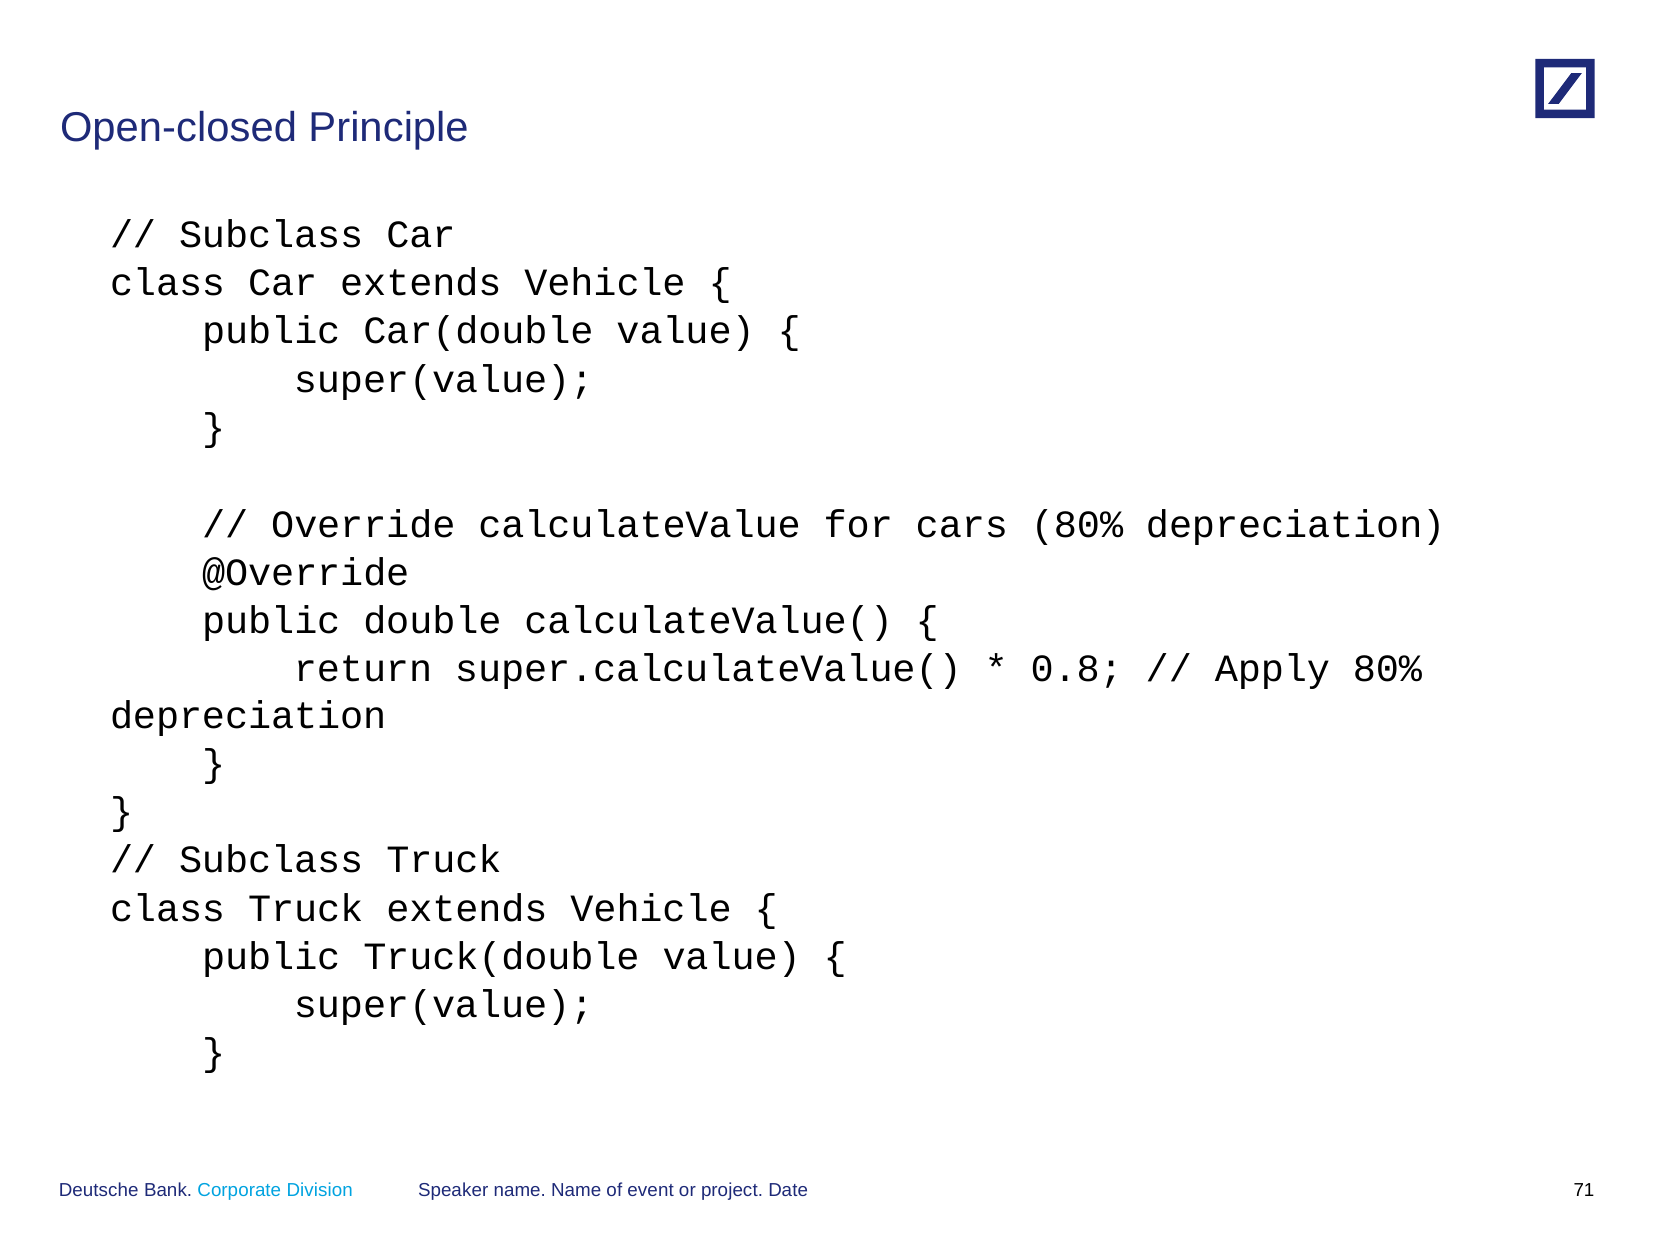

# Open-closed Principle
// Subclass Car
class Car extends Vehicle {
    public Car(double value) {
        super(value);
    }

    // Override calculateValue for cars (80% depreciation)
    @Override
    public double calculateValue() {
        return super.calculateValue() * 0.8; // Apply 80% depreciation
    }
}
// Subclass Truck
class Truck extends Vehicle {
    public Truck(double value) {
        super(value);
    }
Speaker name. Name of event or project. Date
71